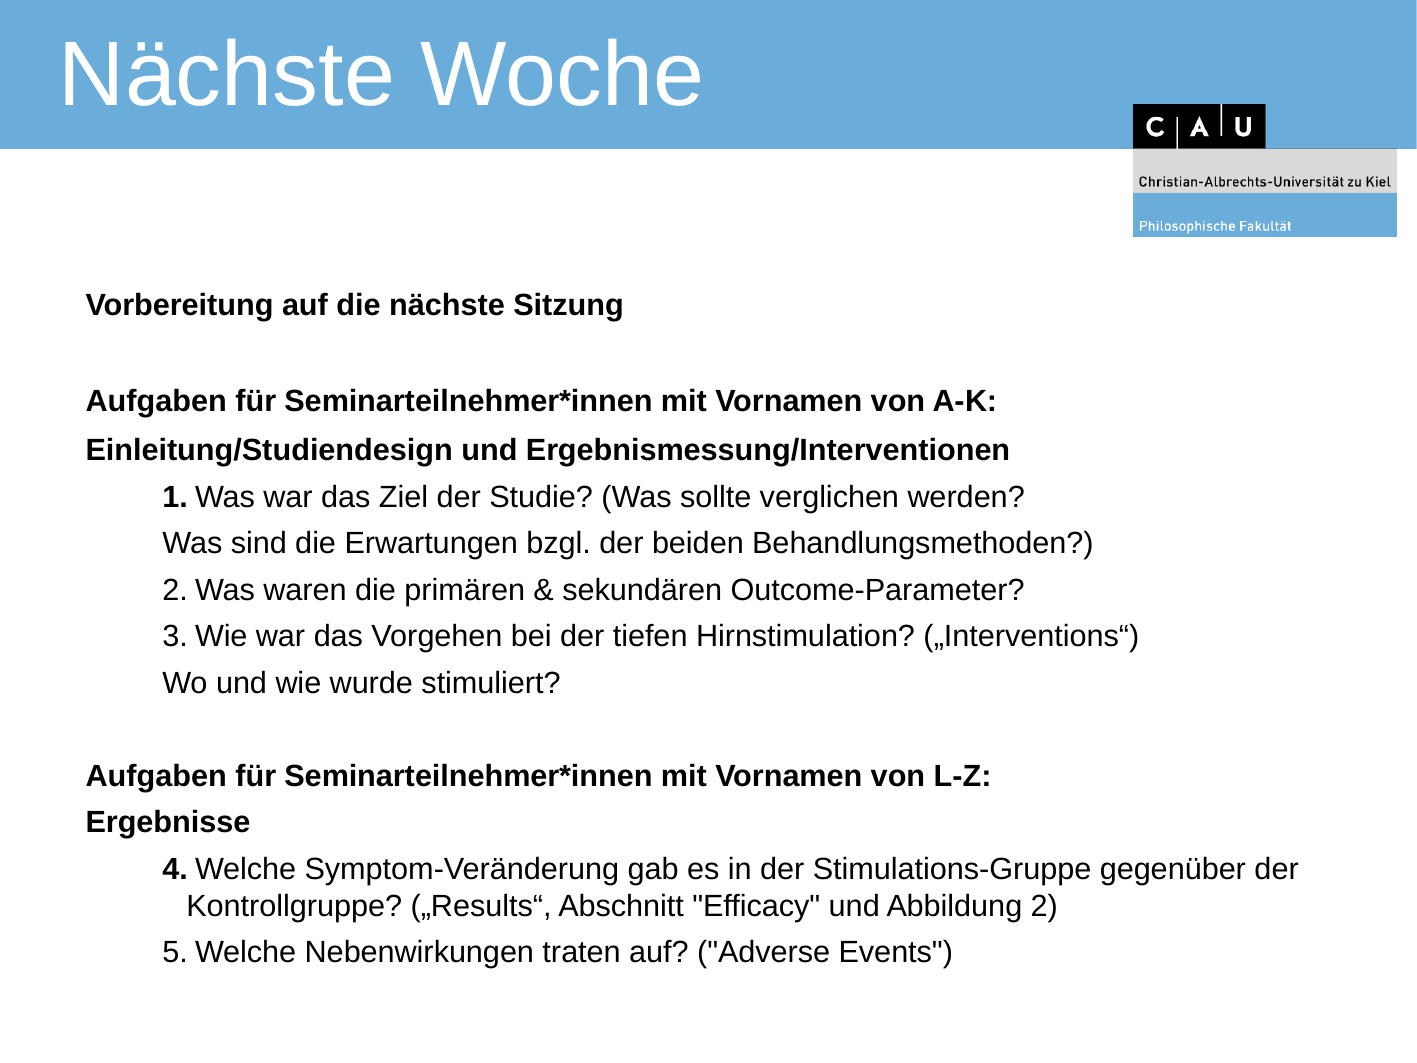

# Nächste Woche
Vorbereitung auf die nächste Sitzung

Aufgaben für Seminarteilnehmer*innen mit Vornamen von A-K:
Einleitung/Studiendesign und Ergebnismessung/Interventionen
 Was war das Ziel der Studie? (Was sollte verglichen werden?
Was sind die Erwartungen bzgl. der beiden Behandlungsmethoden?)
 Was waren die primären & sekundären Outcome-Parameter?
 Wie war das Vorgehen bei der tiefen Hirnstimulation? („Interventions“)
Wo und wie wurde stimuliert?

Aufgaben für Seminarteilnehmer*innen mit Vornamen von L-Z:
Ergebnisse
 Welche Symptom-Veränderung gab es in der Stimulations-Gruppe gegenüber der Kontrollgruppe? („Results“, Abschnitt "Efficacy" und Abbildung 2)
 Welche Nebenwirkungen traten auf? ("Adverse Events")